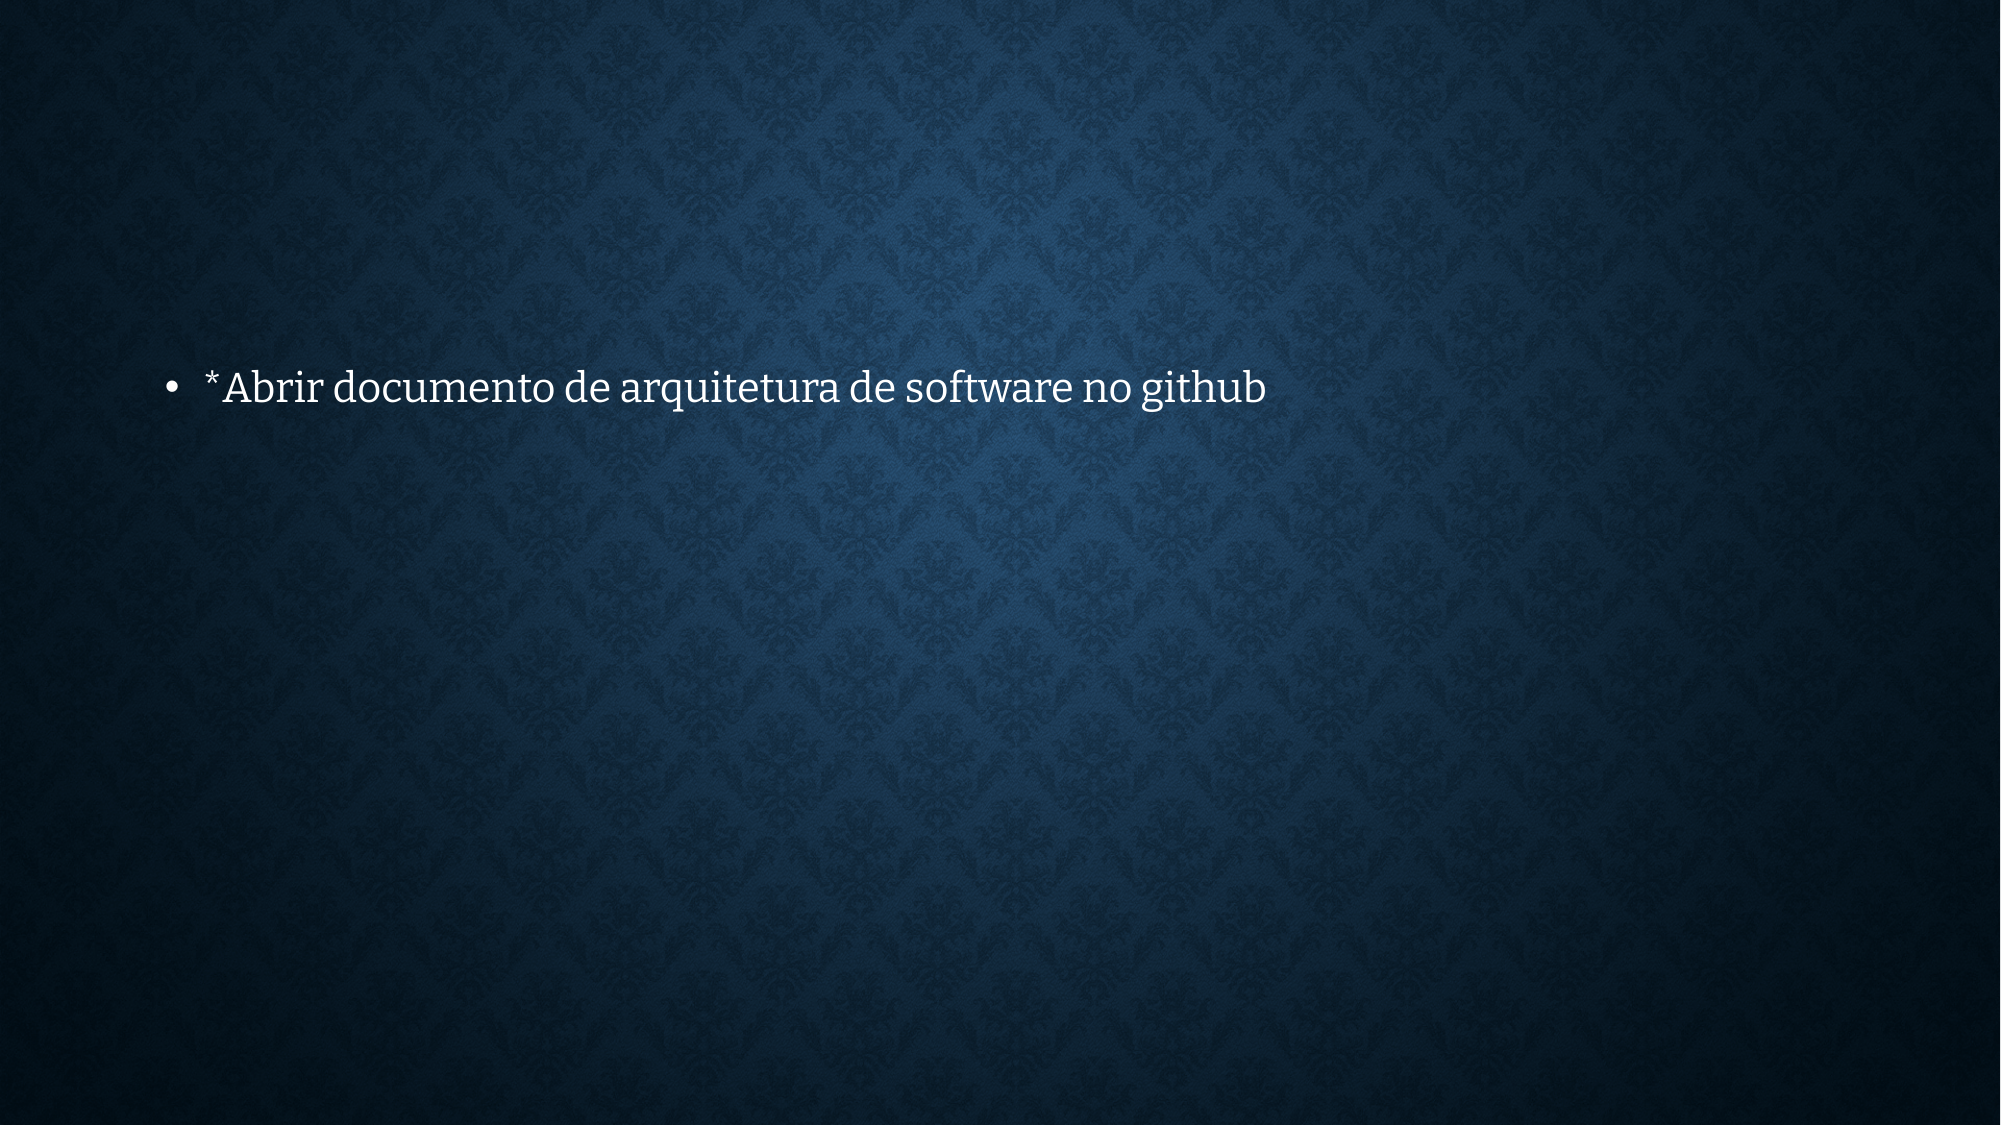

*Abrir documento de arquitetura de software no github